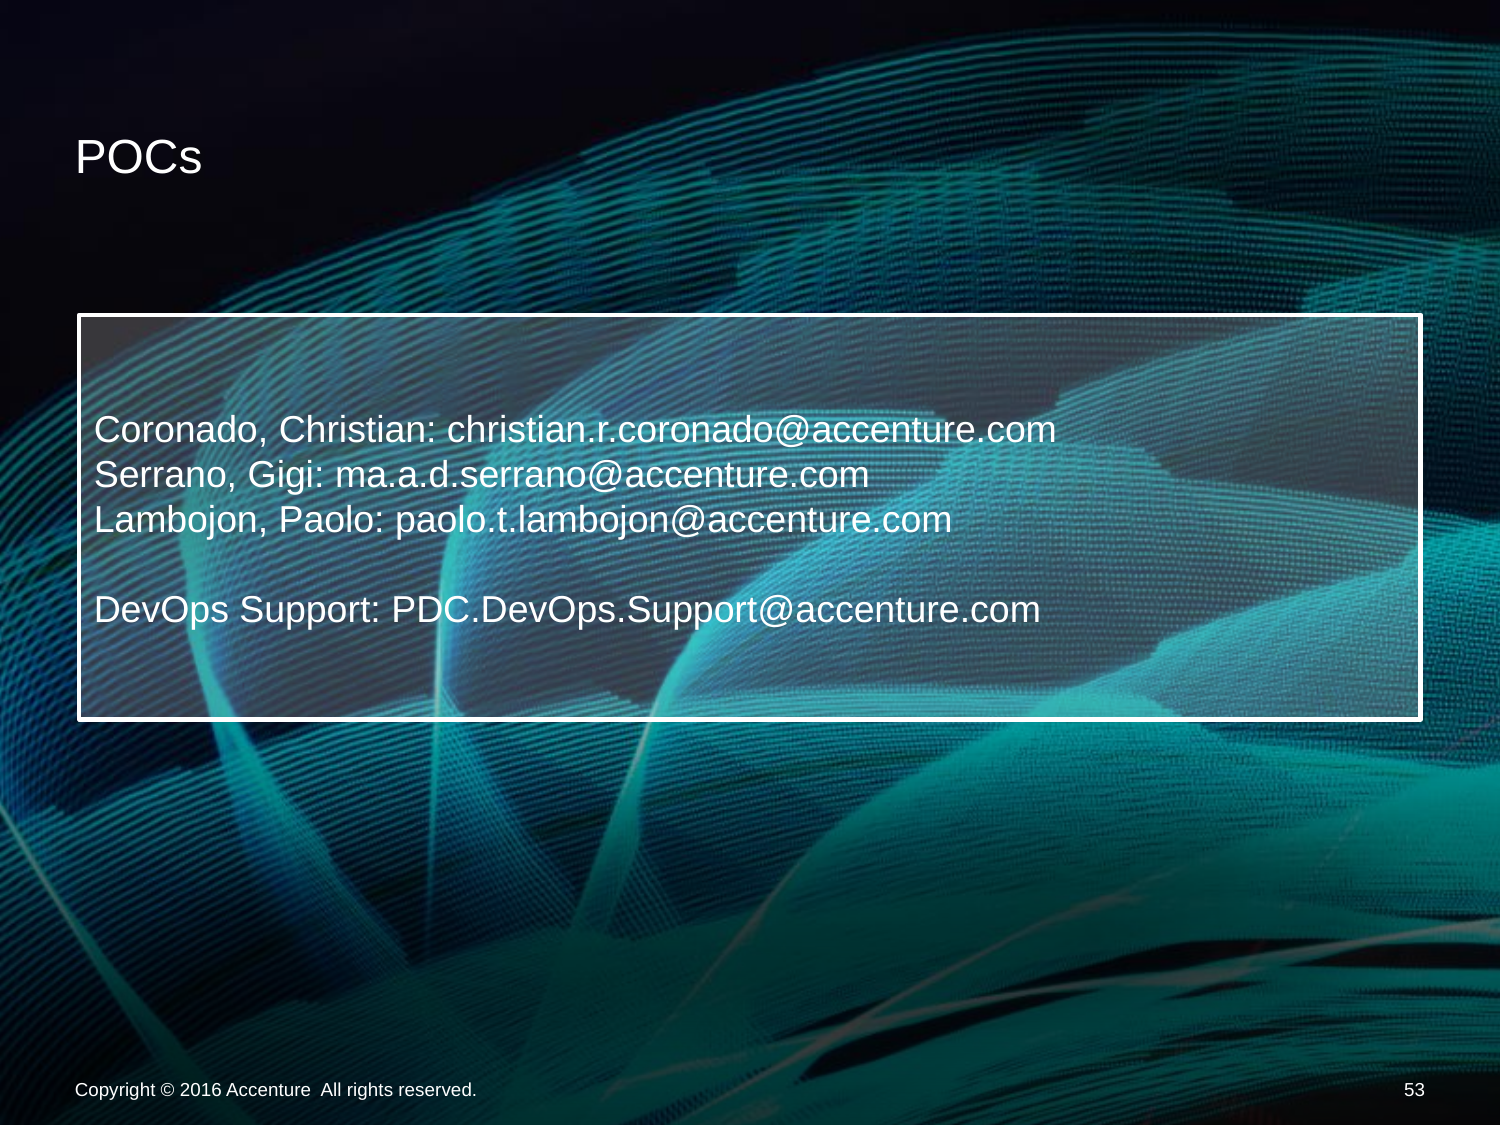

# POCs

Coronado, Christian: christian.r.coronado@accenture.com
Serrano, Gigi: ma.a.d.serrano@accenture.com
Lambojon, Paolo: paolo.t.lambojon@accenture.com

DevOps Support: PDC.DevOps.Support@accenture.com
Copyright © 2016 Accenture  All rights reserved.
53